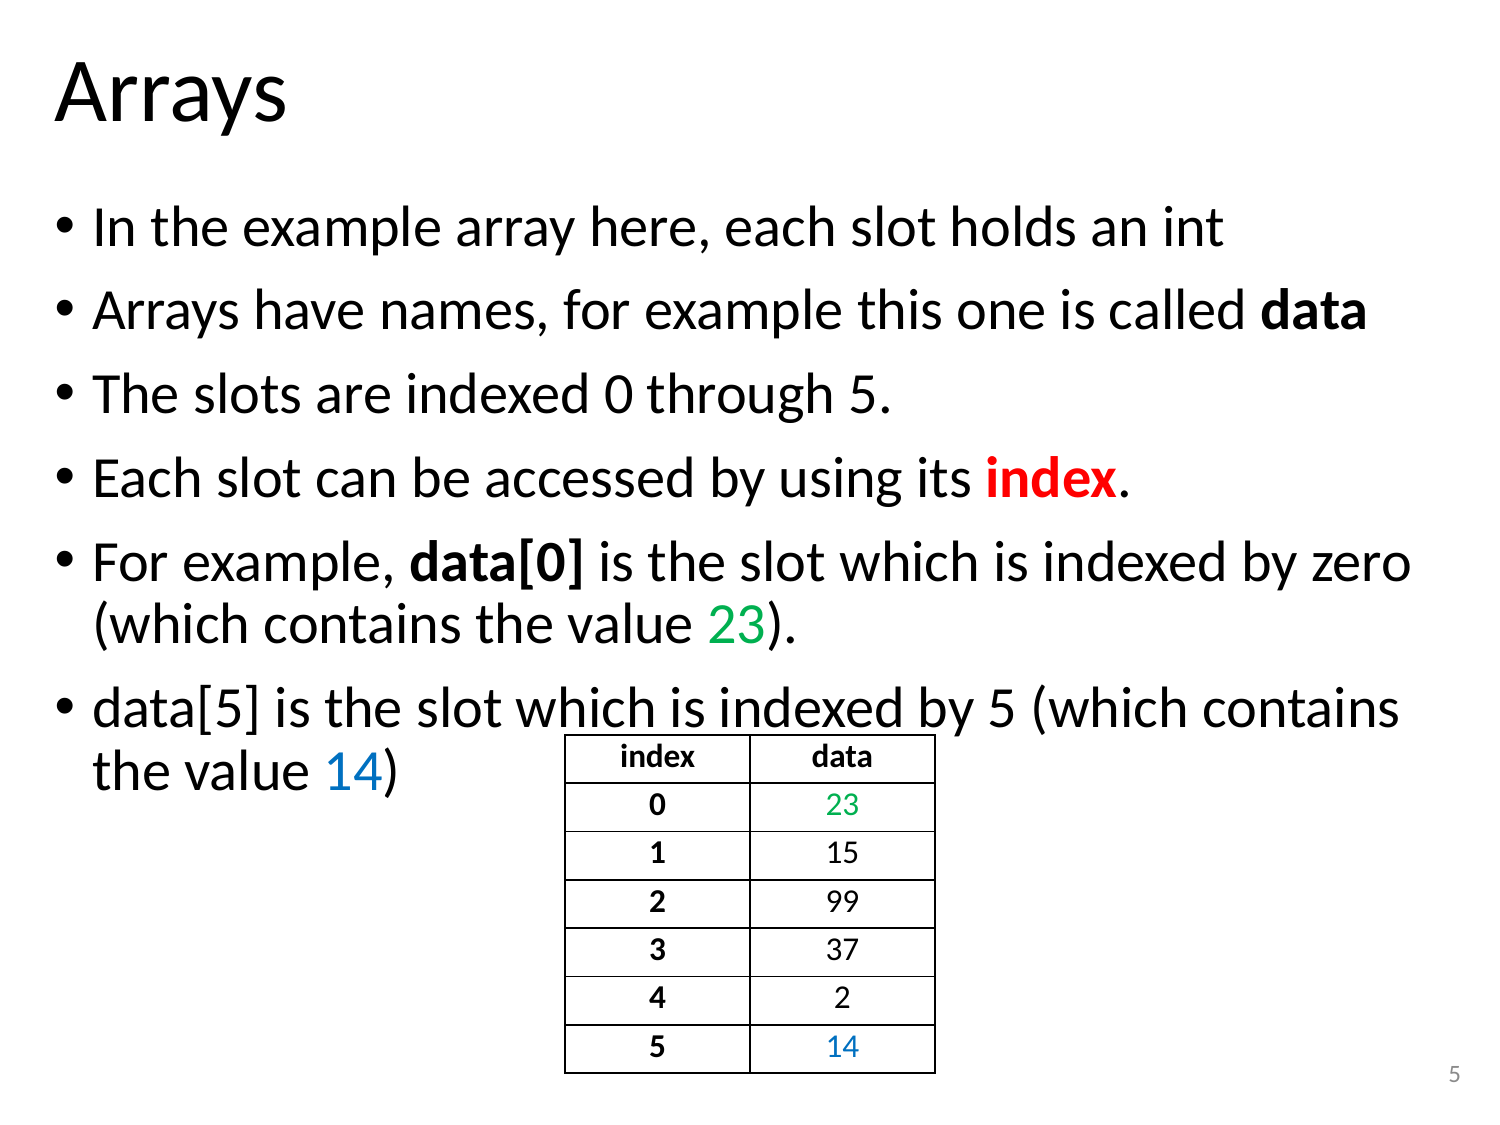

# Arrays
In the example array here, each slot holds an int
Arrays have names, for example this one is called data
The slots are indexed 0 through 5.
Each slot can be accessed by using its index.
For example, data[0] is the slot which is indexed by zero (which contains the value 23).
data[5] is the slot which is indexed by 5 (which contains the value 14)

| index | data |
| --- | --- |
| 0 | 23 |
| 1 | 15 |
| 2 | 99 |
| 3 | 37 |
| 4 | 2 |
| 5 | 14 |
5